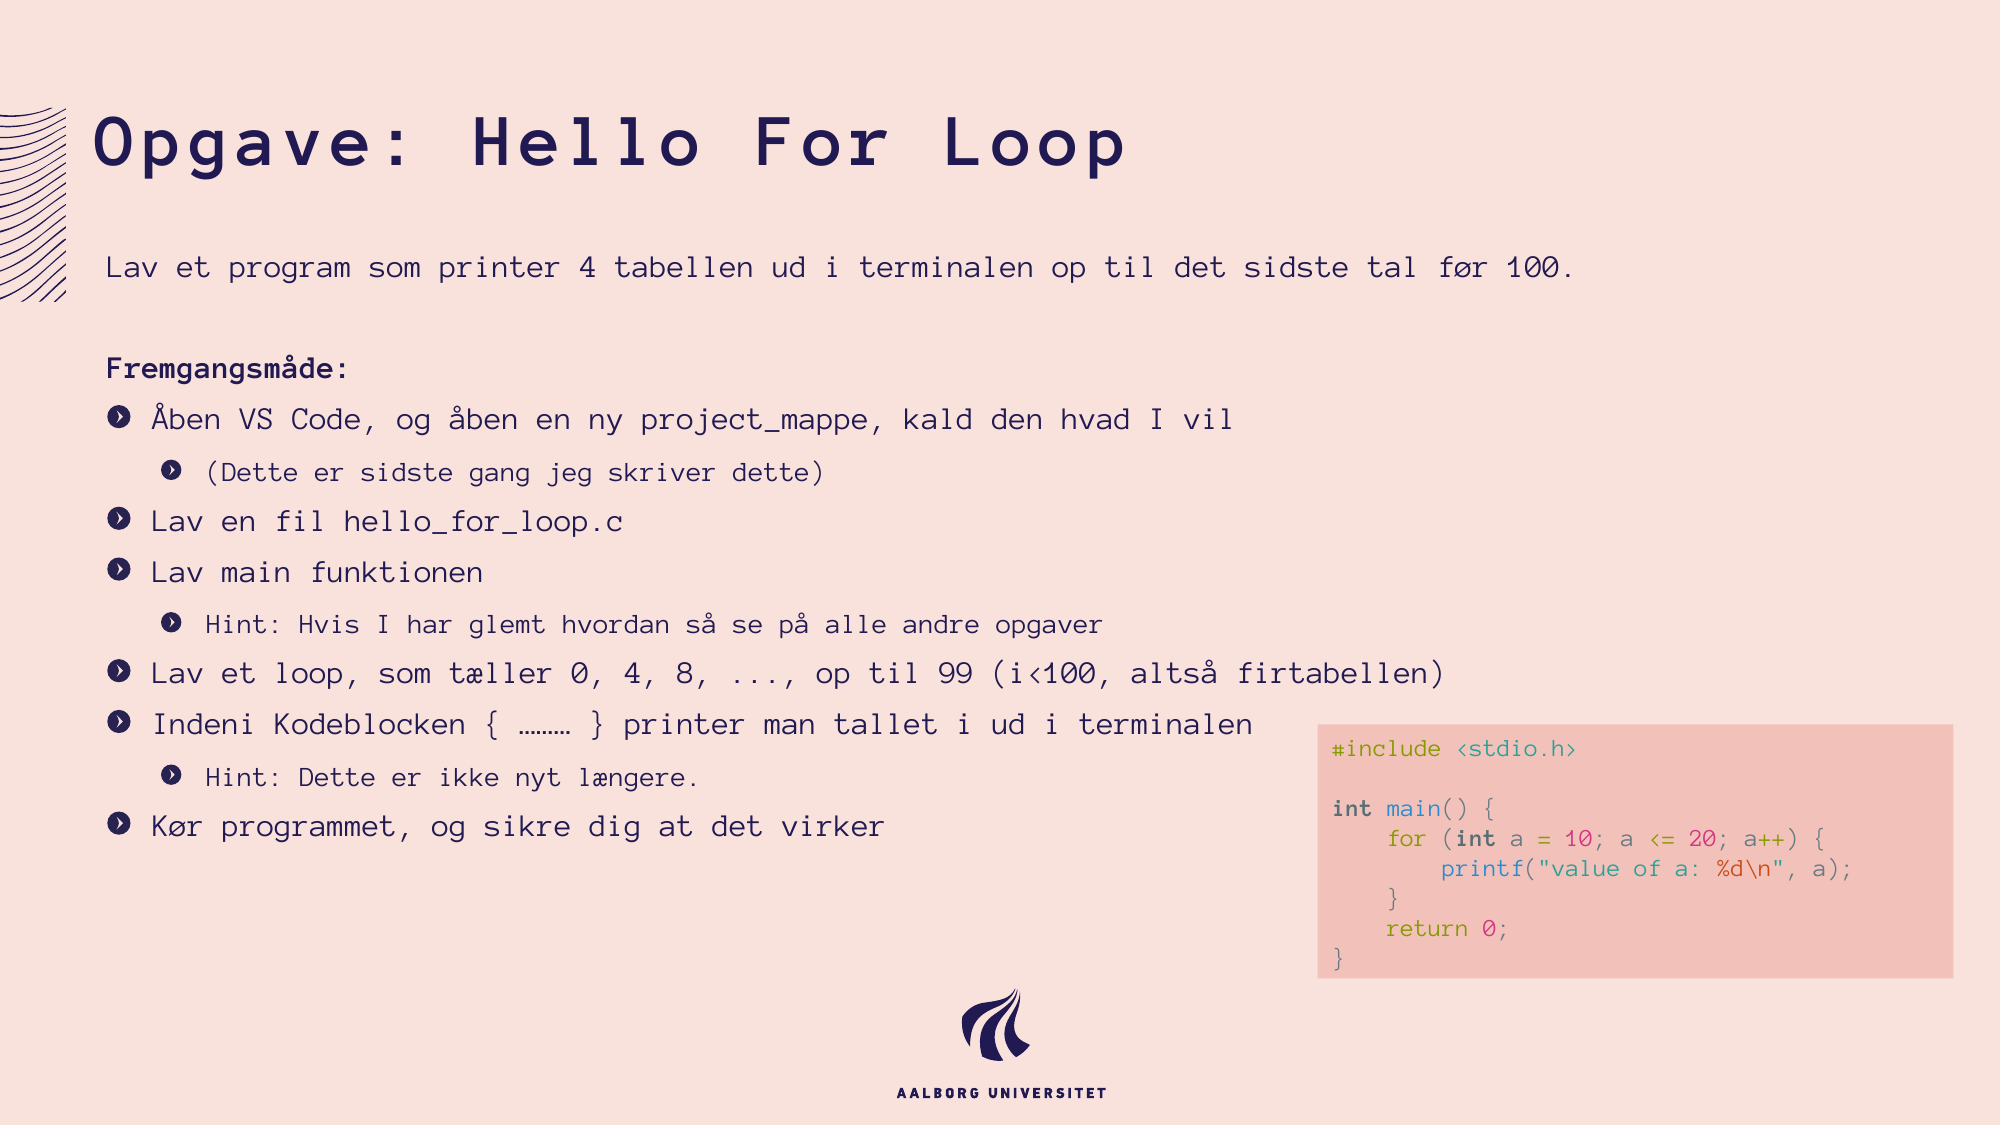

# Opgave: Hello For Loop
Lav et program som printer 4 tabellen ud i terminalen op til det sidste tal før 100.

Fremgangsmåde:
Åben VS Code, og åben en ny project_mappe, kald den hvad I vil
(Dette er sidste gang jeg skriver dette)
Lav en fil hello_for_loop.c
Lav main funktionen
Hint: Hvis I har glemt hvordan så se på alle andre opgaver
Lav et loop, som tæller 0, 4, 8, ..., op til 99 (i<100, altså firtabellen)
Indeni Kodeblocken { ……… } printer man tallet i ud i terminalen
Hint: Dette er ikke nyt længere.
Kør programmet, og sikre dig at det virker
#include <stdio.h>
int main() {
    for (int a = 10; a <= 20; a++) {
        printf("value of a: %d\n", a);
    }
    return 0;
}